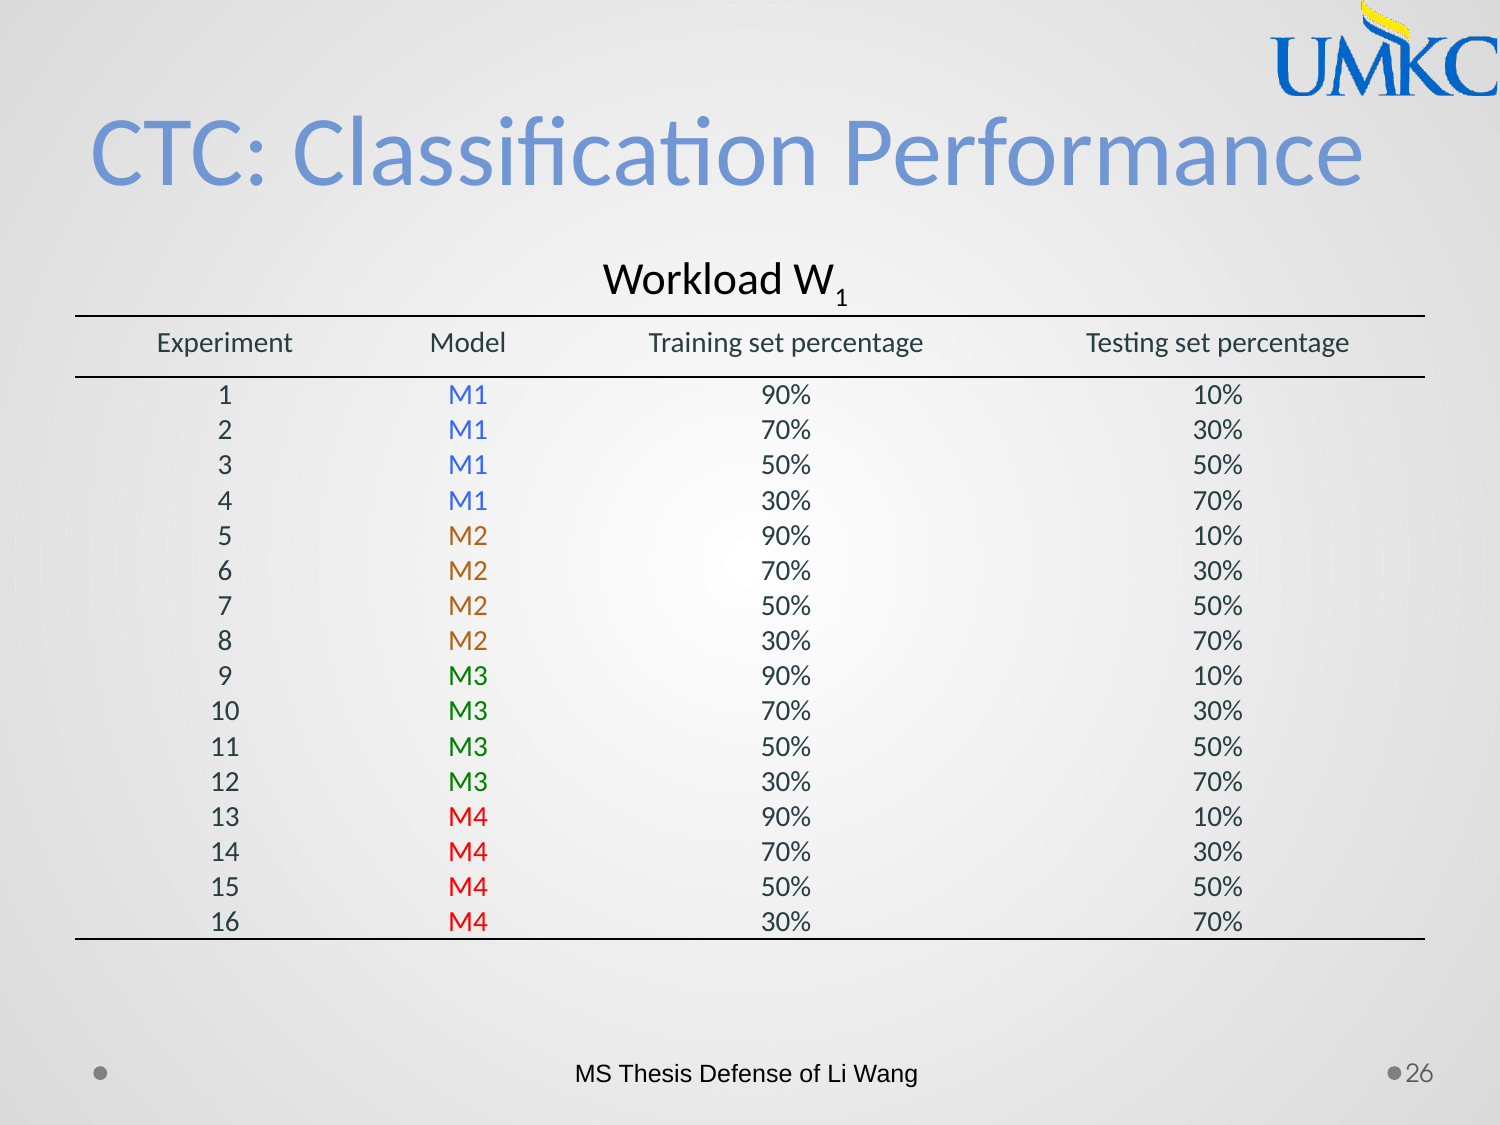

# CTC: Classification Performance
Workload W1
| Experiment | Model | Training set percentage | Testing set percentage |
| --- | --- | --- | --- |
| 1 2 3 4 5 6 7 8 9 10 11 12 13 14 15 16 | M1 M1 M1 M1 M2 M2 M2 M2 M3 M3 M3 M3 M4 M4 M4 M4 | 90% 70% 50% 30% 90% 70% 50% 30% 90% 70% 50% 30% 90% 70% 50% 30% | 10% 30% 50% 70% 10% 30% 50% 70% 10% 30% 50% 70% 10% 30% 50% 70% |
MS Thesis Defense of Li Wang
26